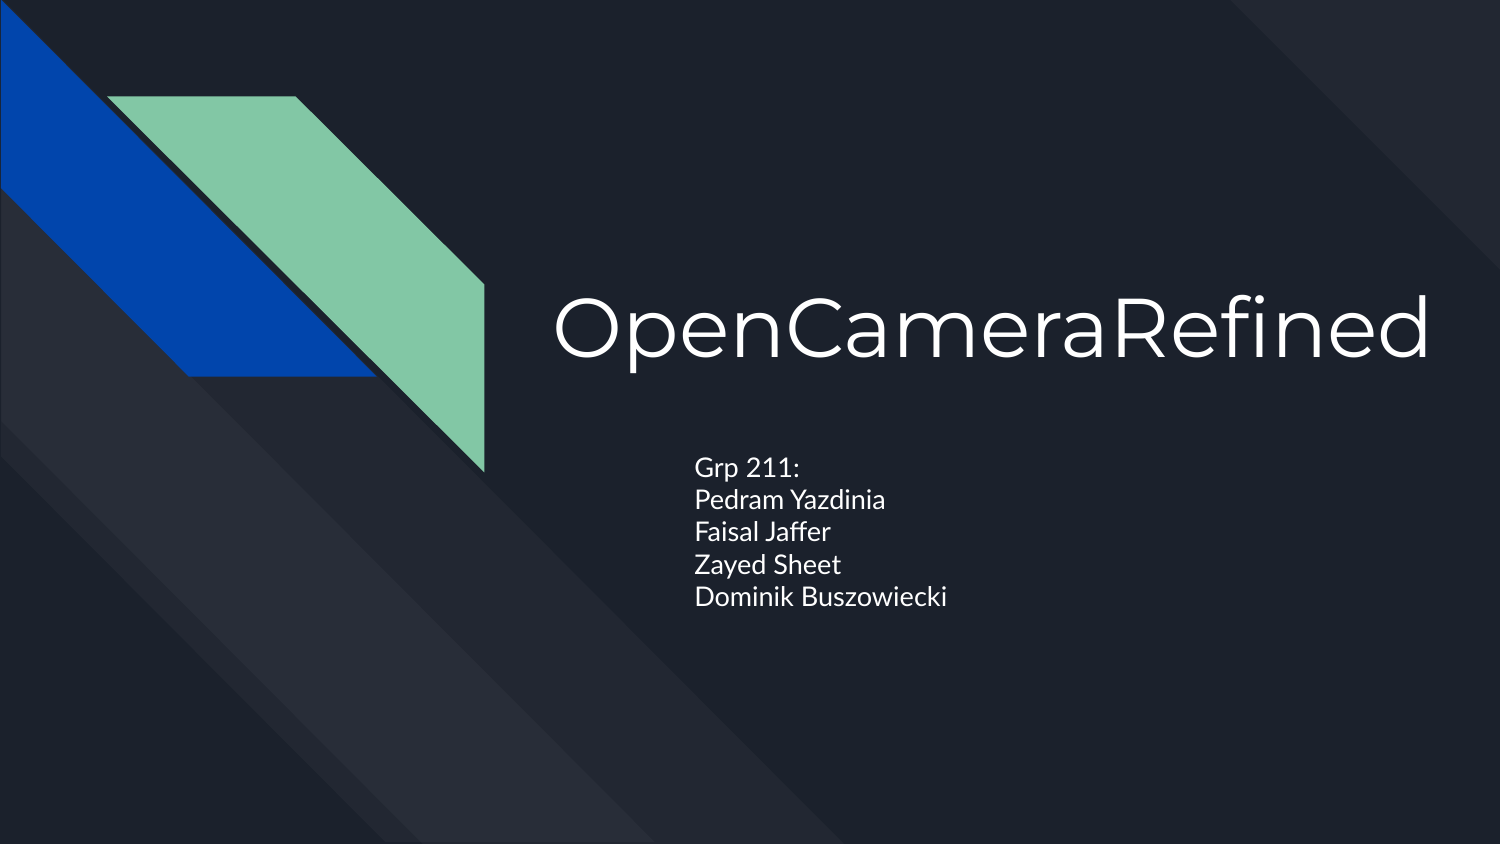

# OpenCameraRefined
Grp 211:
Pedram Yazdinia
Faisal Jaffer
Zayed Sheet
Dominik Buszowiecki